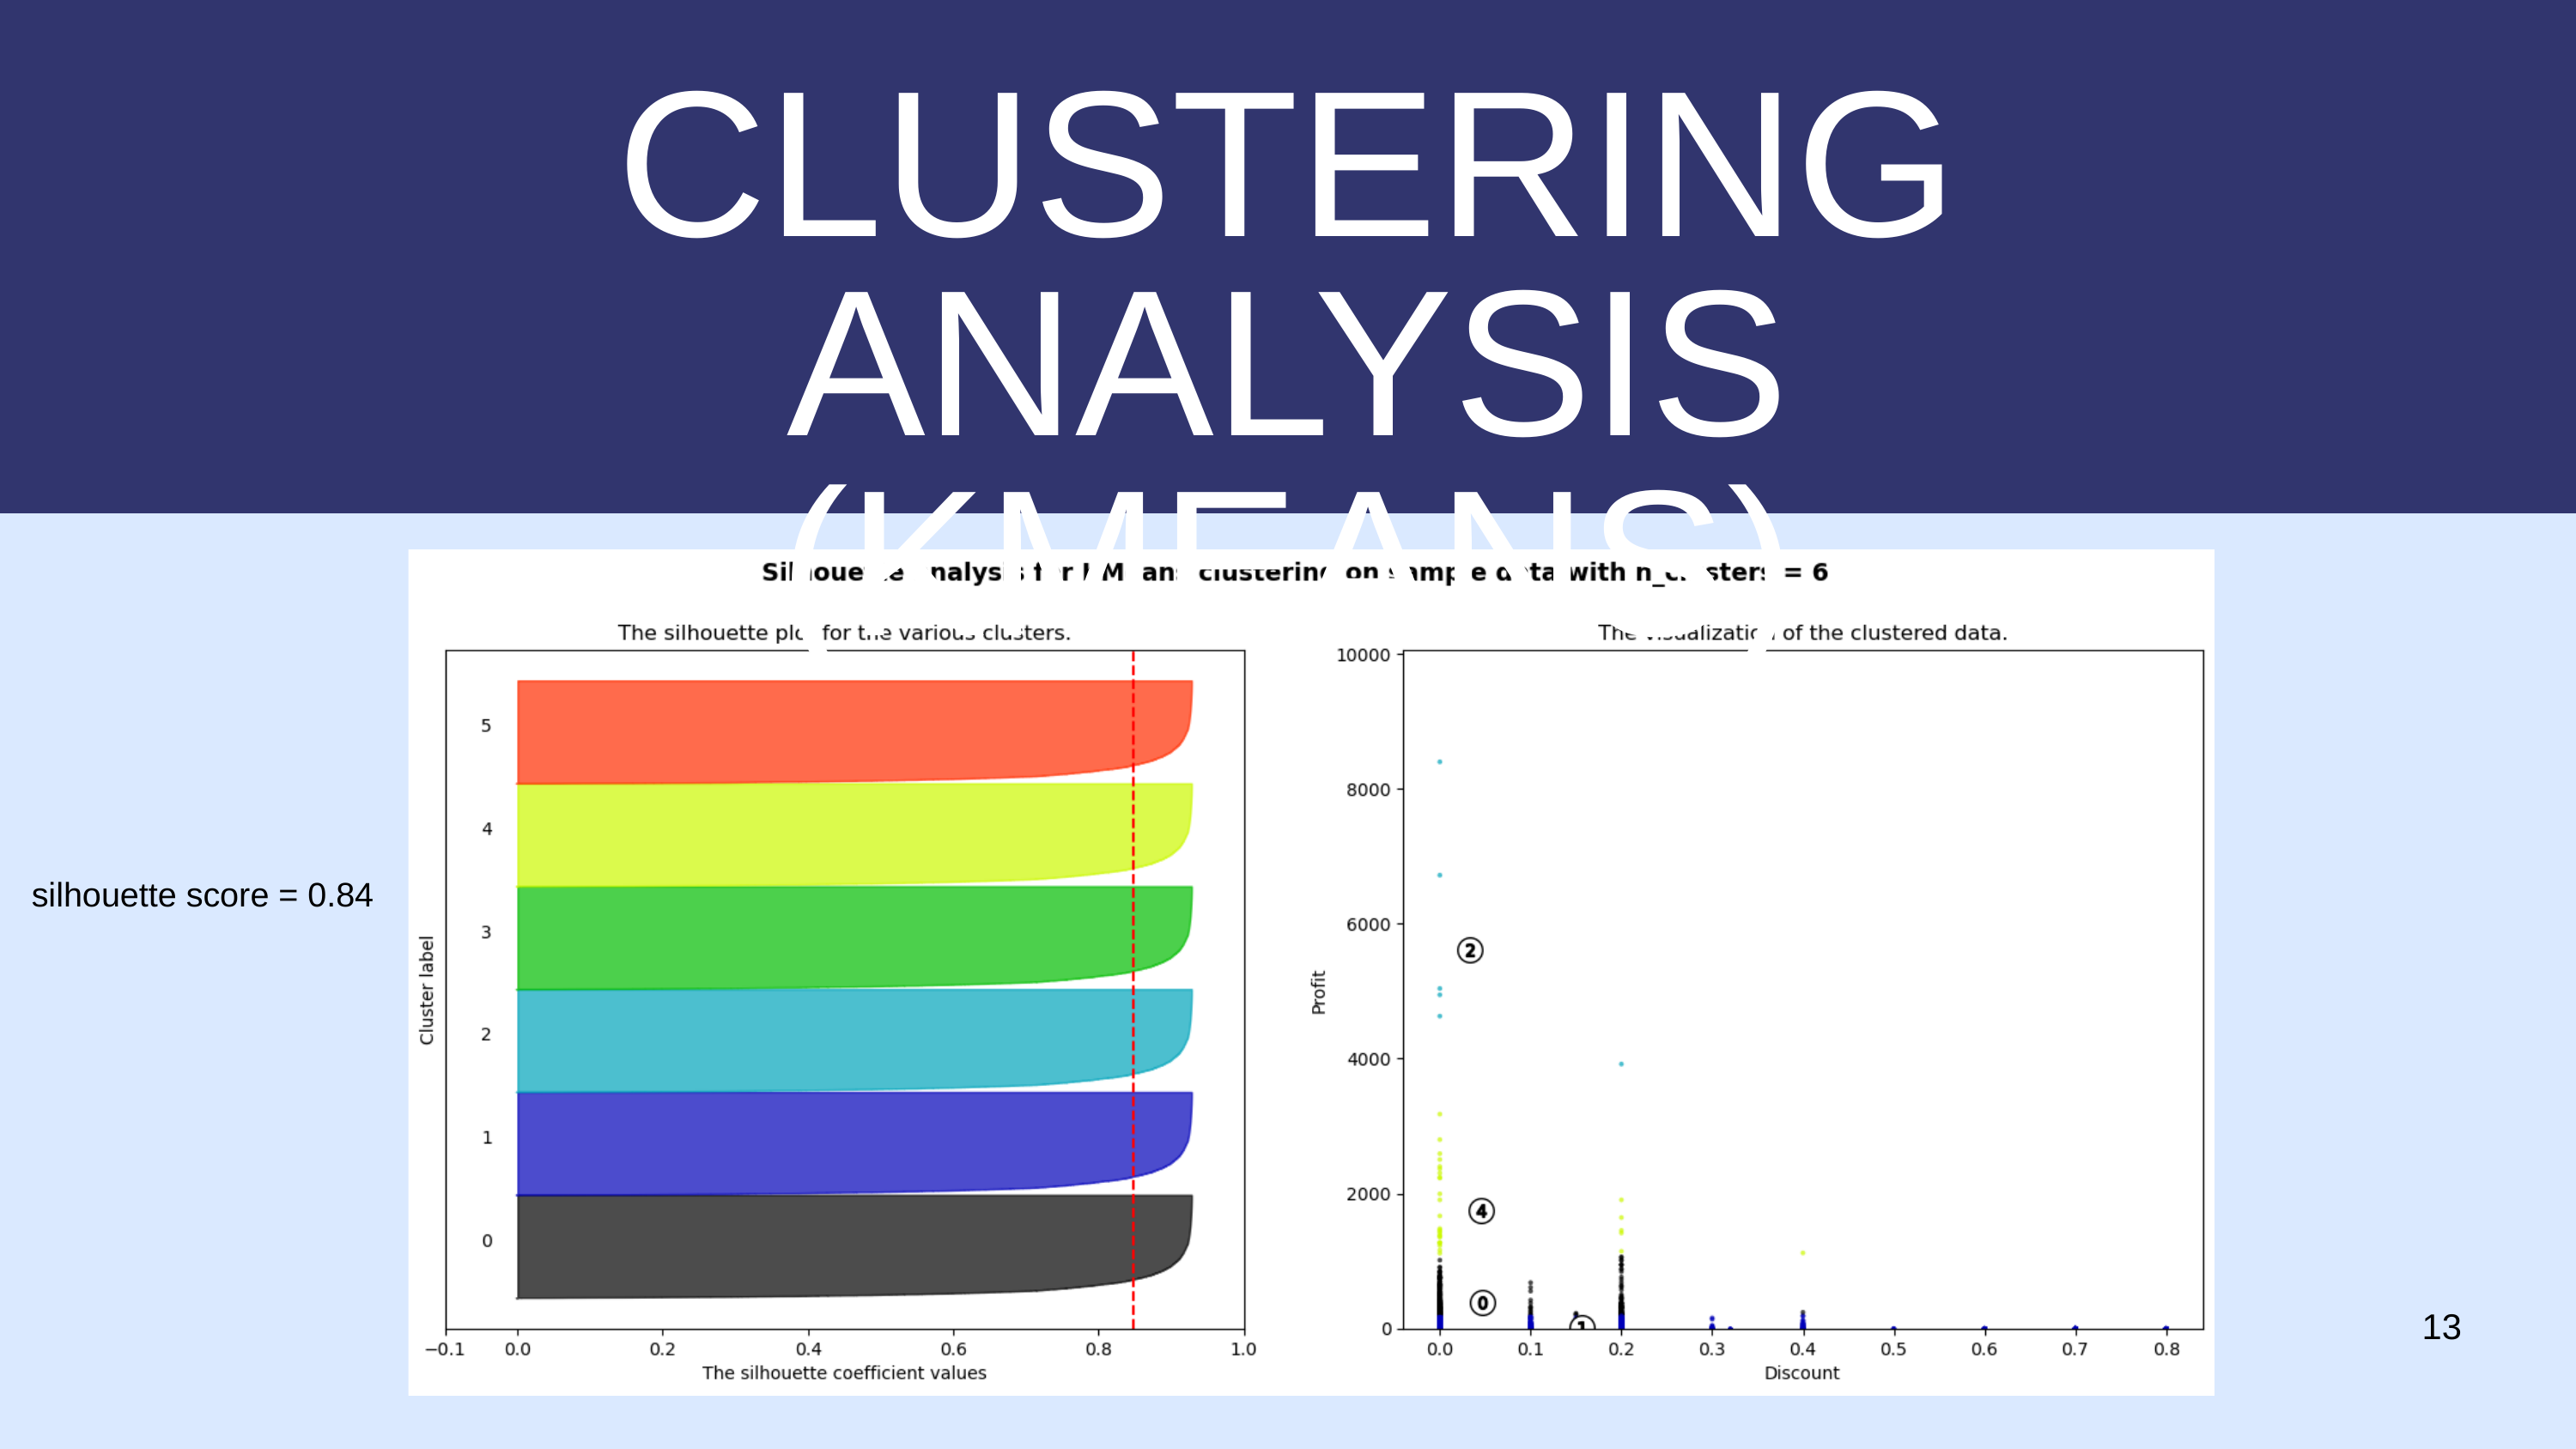

CLUSTERING ANALYSIS (KMEANS)

silhouette score = 0.84
13